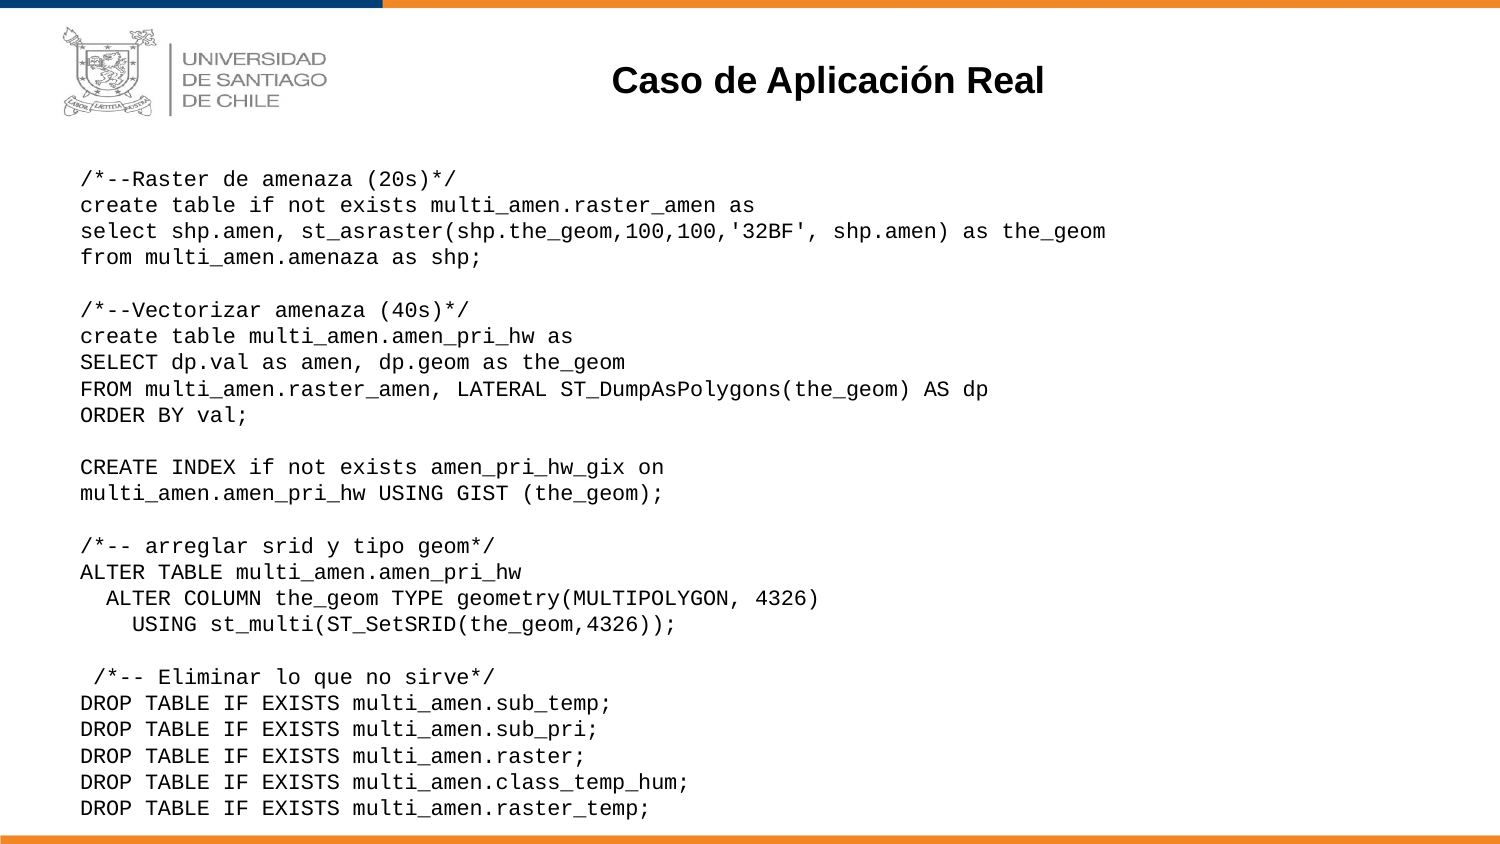

Caso de Aplicación Real

/*--Raster de amenaza (20s)*/
create table if not exists multi_amen.raster_amen as
select shp.amen, st_asraster(shp.the_geom,100,100,'32BF', shp.amen) as the_geom
from multi_amen.amenaza as shp;

/*--Vectorizar amenaza (40s)*/
create table multi_amen.amen_pri_hw as
SELECT dp.val as amen, dp.geom as the_geom
FROM multi_amen.raster_amen, LATERAL ST_DumpAsPolygons(the_geom) AS dp
ORDER BY val;

CREATE INDEX if not exists amen_pri_hw_gix on
multi_amen.amen_pri_hw USING GIST (the_geom);

/*-- arreglar srid y tipo geom*/
ALTER TABLE multi_amen.amen_pri_hw
  ALTER COLUMN the_geom TYPE geometry(MULTIPOLYGON, 4326)
    USING st_multi(ST_SetSRID(the_geom,4326));

 /*-- Eliminar lo que no sirve*/
DROP TABLE IF EXISTS multi_amen.sub_temp;
DROP TABLE IF EXISTS multi_amen.sub_pri;
DROP TABLE IF EXISTS multi_amen.raster;
DROP TABLE IF EXISTS multi_amen.class_temp_hum;
DROP TABLE IF EXISTS multi_amen.raster_temp;